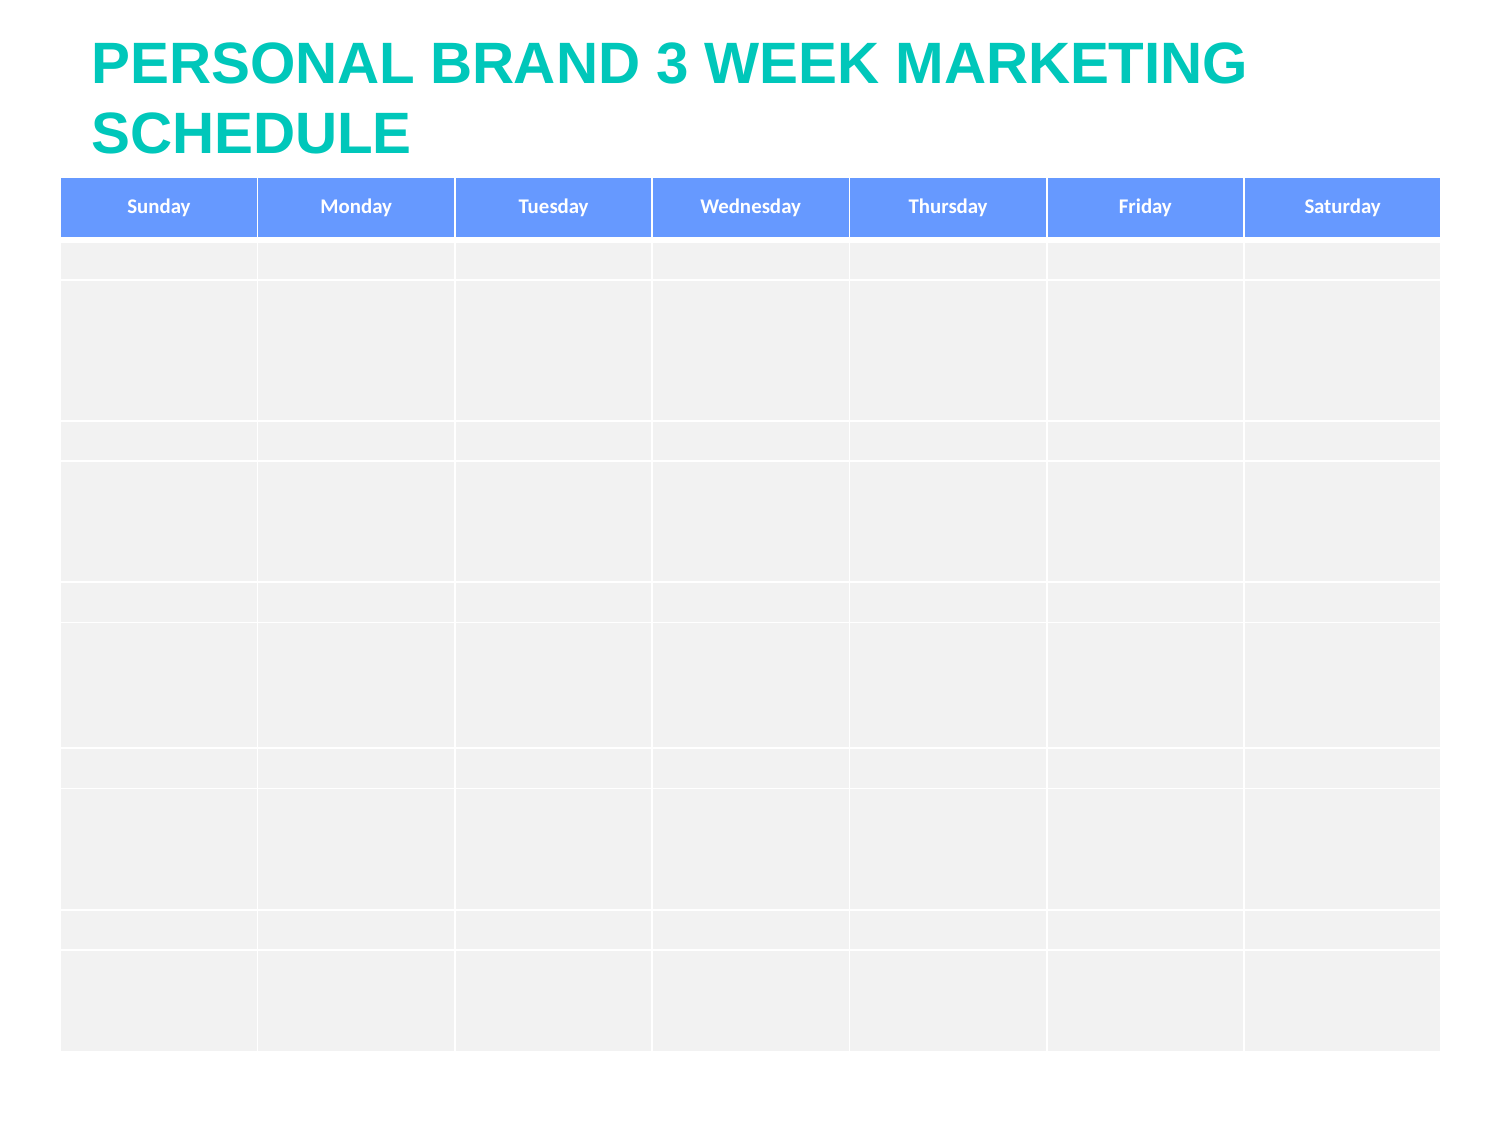

PERSONAL BRAND 3 WEEK MARKETING SCHEDULE
| Sunday | Monday | Tuesday | Wednesday | Thursday | Friday | Saturday |
| --- | --- | --- | --- | --- | --- | --- |
|  |  |  |  |  |  |  |
|  |  |  |  |  |  |  |
|  |  |  |  |  |  |  |
|  |  |  |  |  |  |  |
|  |  |  |  |  |  |  |
|  |  |  |  |  |  |  |
|  |  |  |  |  |  |  |
|  |  |  |  |  |  |  |
|  |  |  |  |  |  |  |
|  |  |  |  |  |  |  |